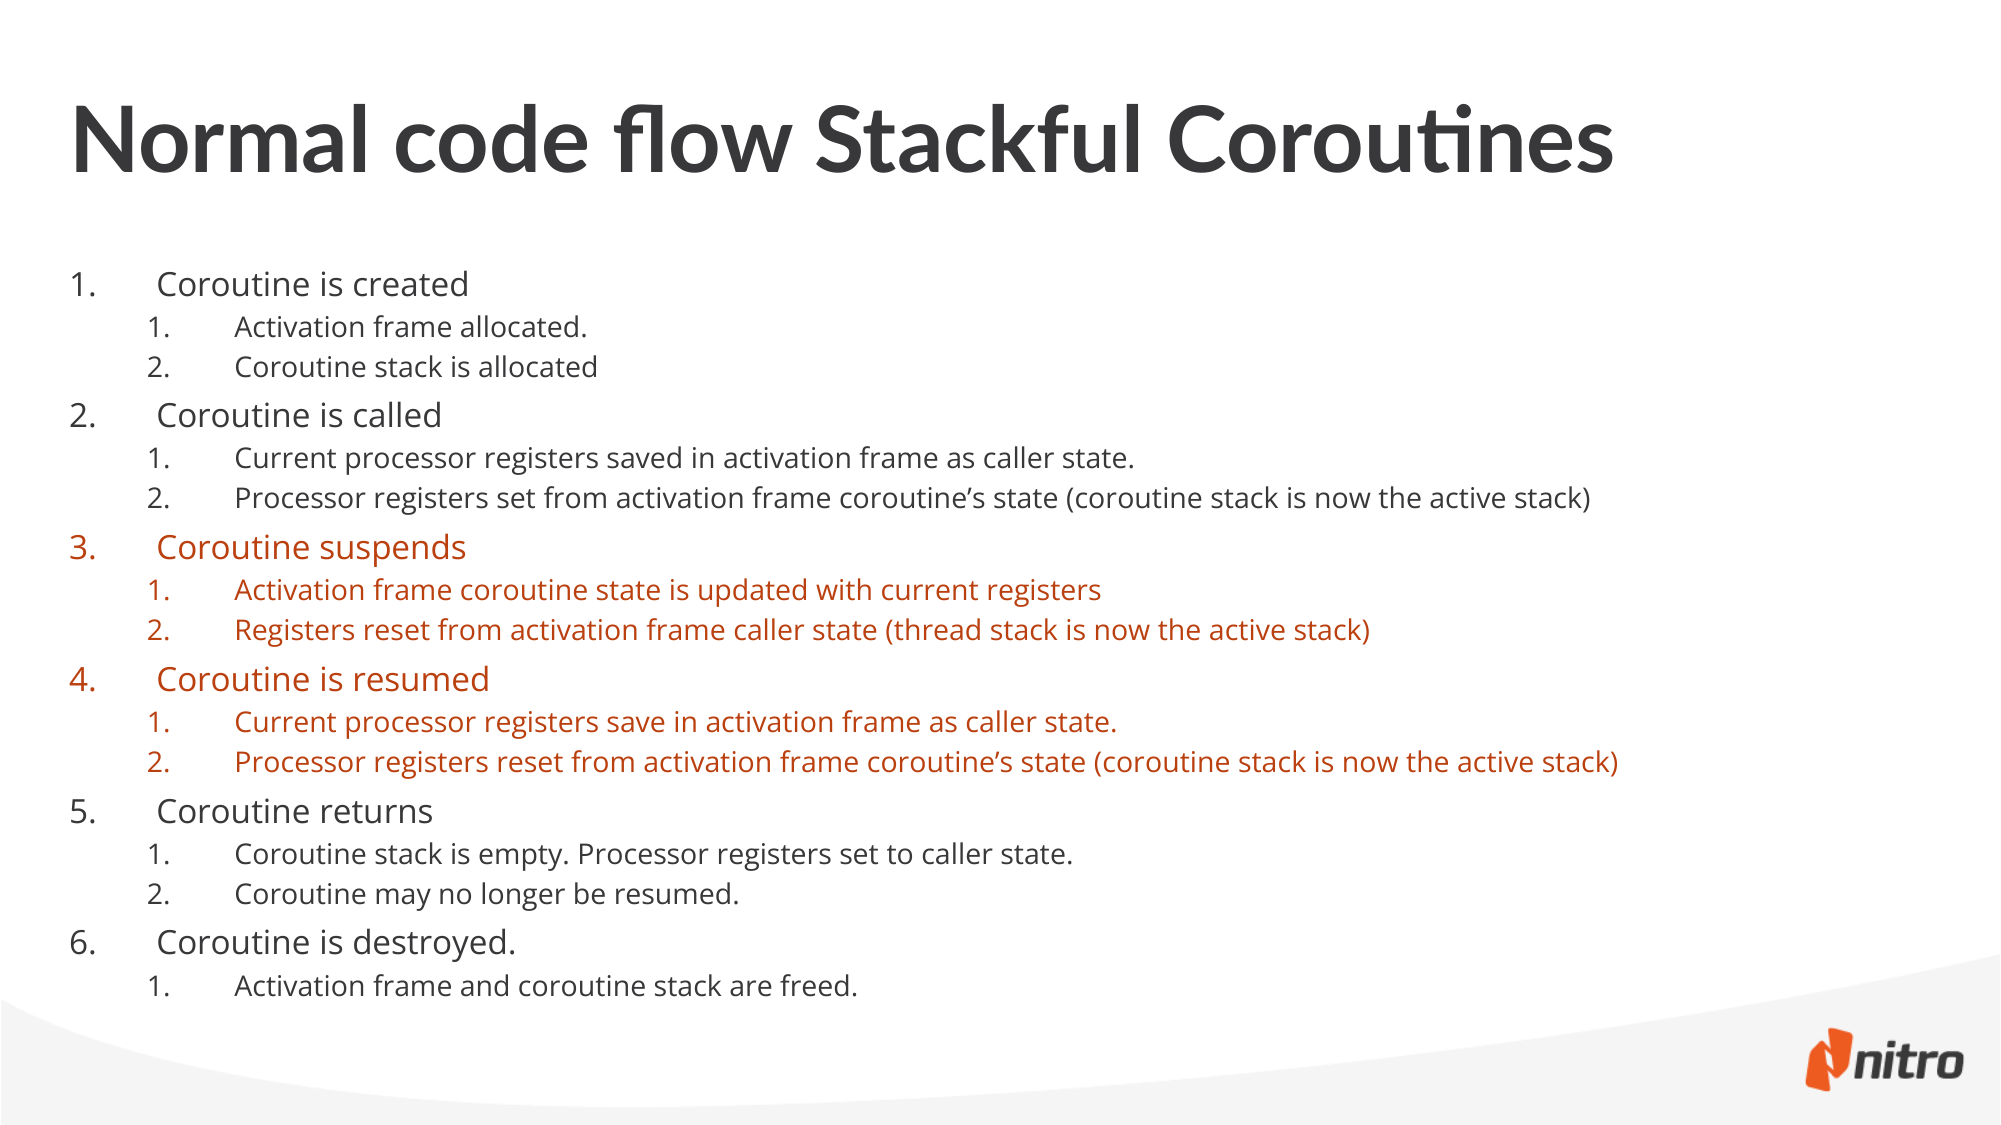

# Normal code flow Stackful Coroutines
Coroutine is created
Activation frame allocated.
Coroutine stack is allocated
Coroutine is called
Current processor registers saved in activation frame as caller state.
Processor registers set from activation frame coroutine’s state (coroutine stack is now the active stack)
Coroutine suspends
Activation frame coroutine state is updated with current registers
Registers reset from activation frame caller state (thread stack is now the active stack)
Coroutine is resumed
Current processor registers save in activation frame as caller state.
Processor registers reset from activation frame coroutine’s state (coroutine stack is now the active stack)
Coroutine returns
Coroutine stack is empty. Processor registers set to caller state.
Coroutine may no longer be resumed.
Coroutine is destroyed.
Activation frame and coroutine stack are freed.